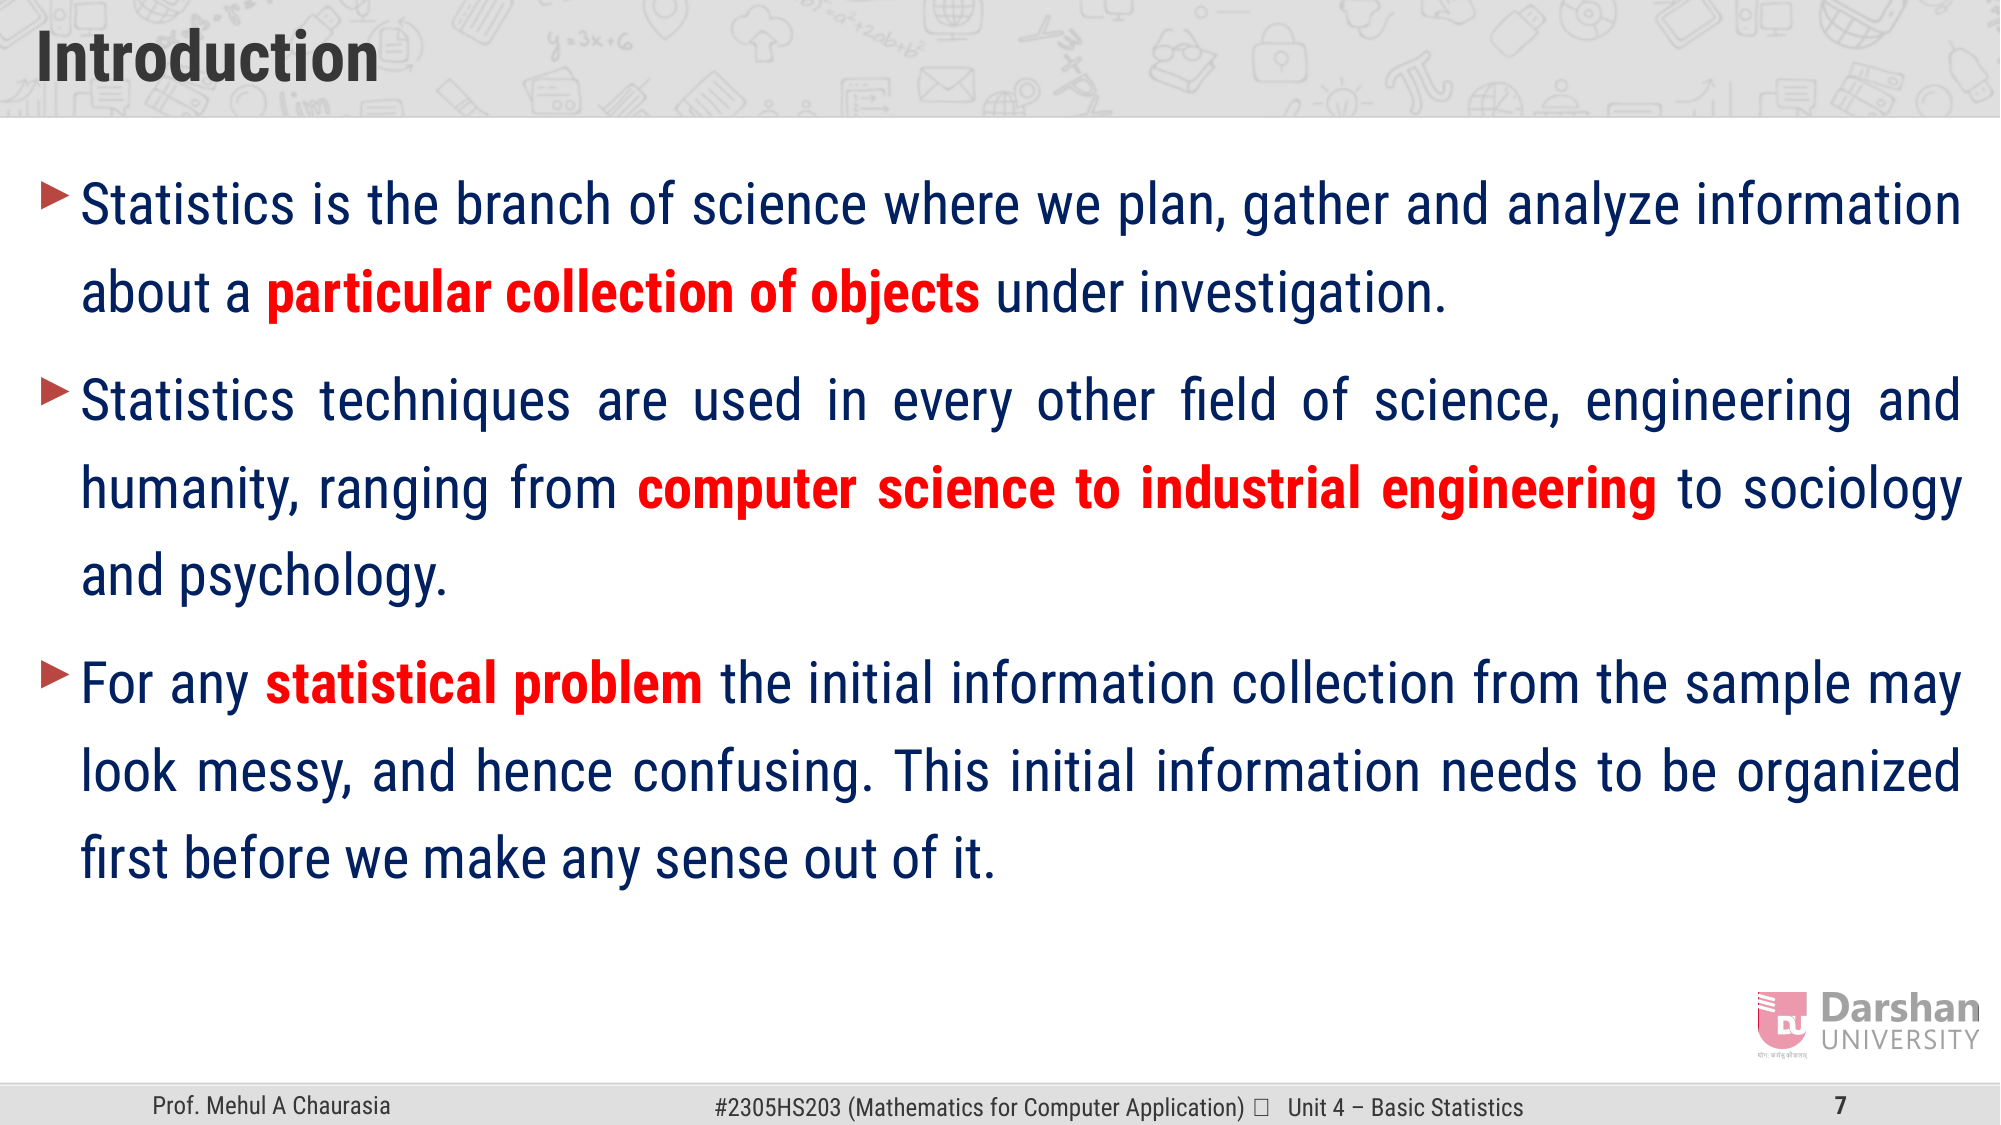

# Introduction
Statistics is the branch of science where we plan, gather and analyze information about a particular collection of objects under investigation.
Statistics techniques are used in every other field of science, engineering and humanity, ranging from computer science to industrial engineering to sociology and psychology.
For any statistical problem the initial information collection from the sample may look messy, and hence confusing. This initial information needs to be organized first before we make any sense out of it.